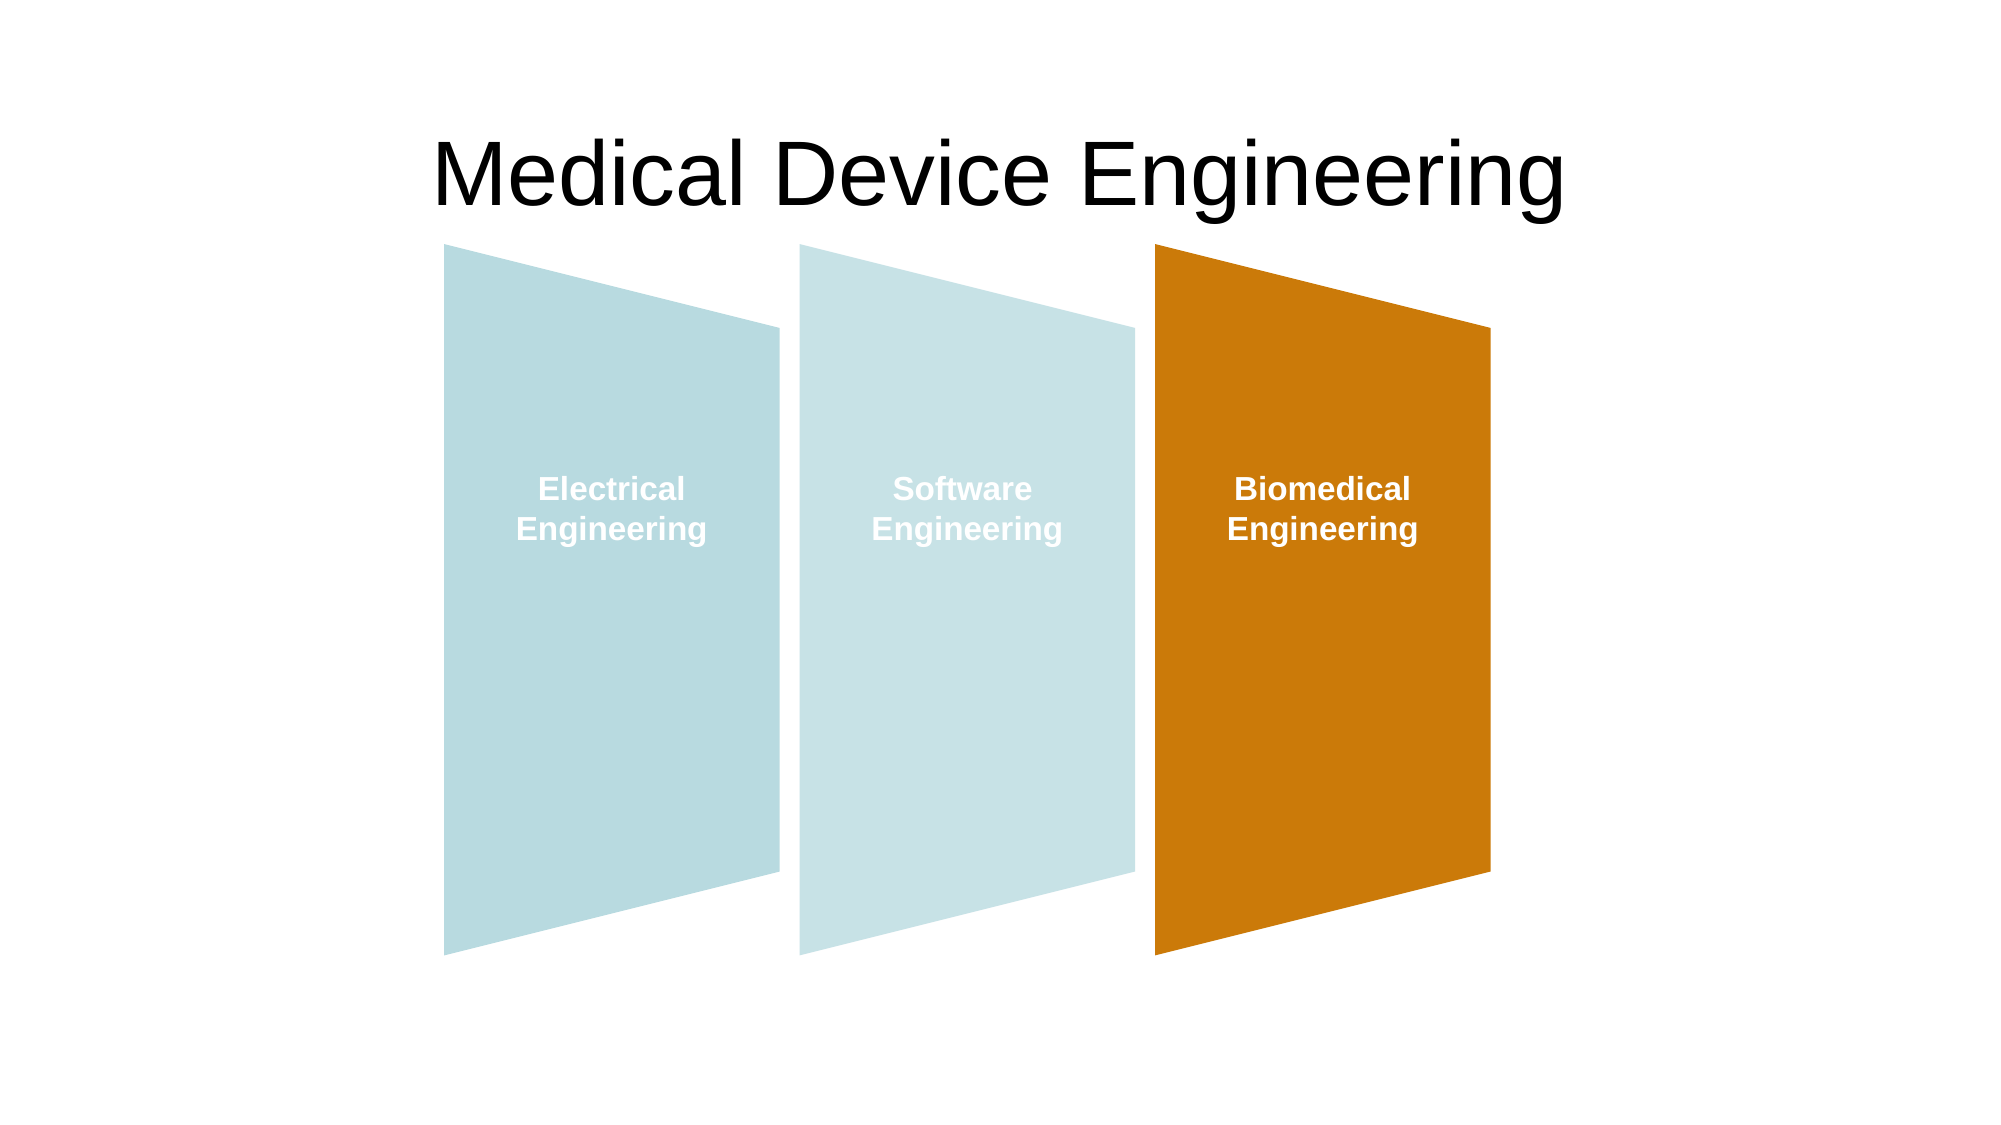

Medical Device Engineering

Electrical Engineering
Software
Engineering
Biomedical
Engineering